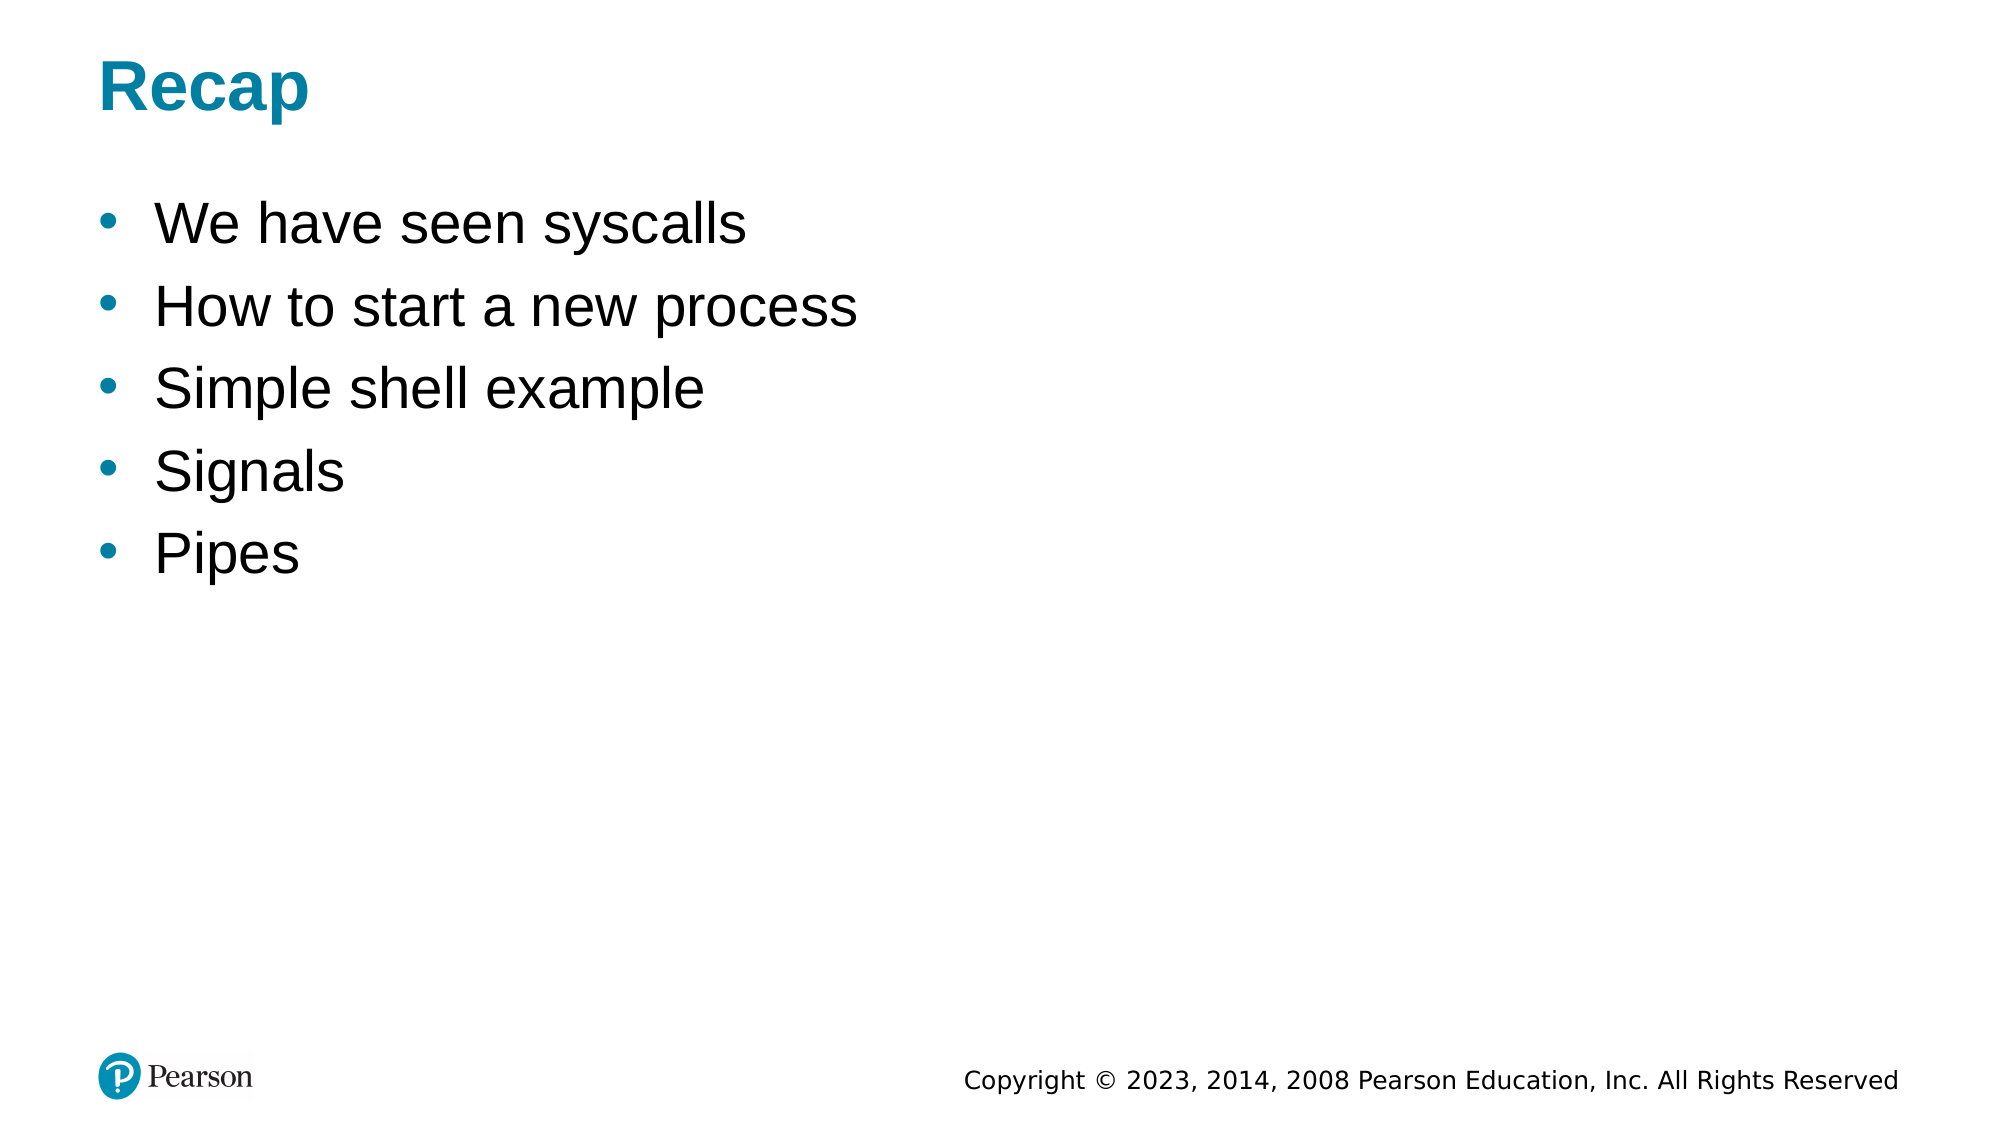

# Recap
We have seen syscalls
How to start a new process
Simple shell example
Signals
Pipes